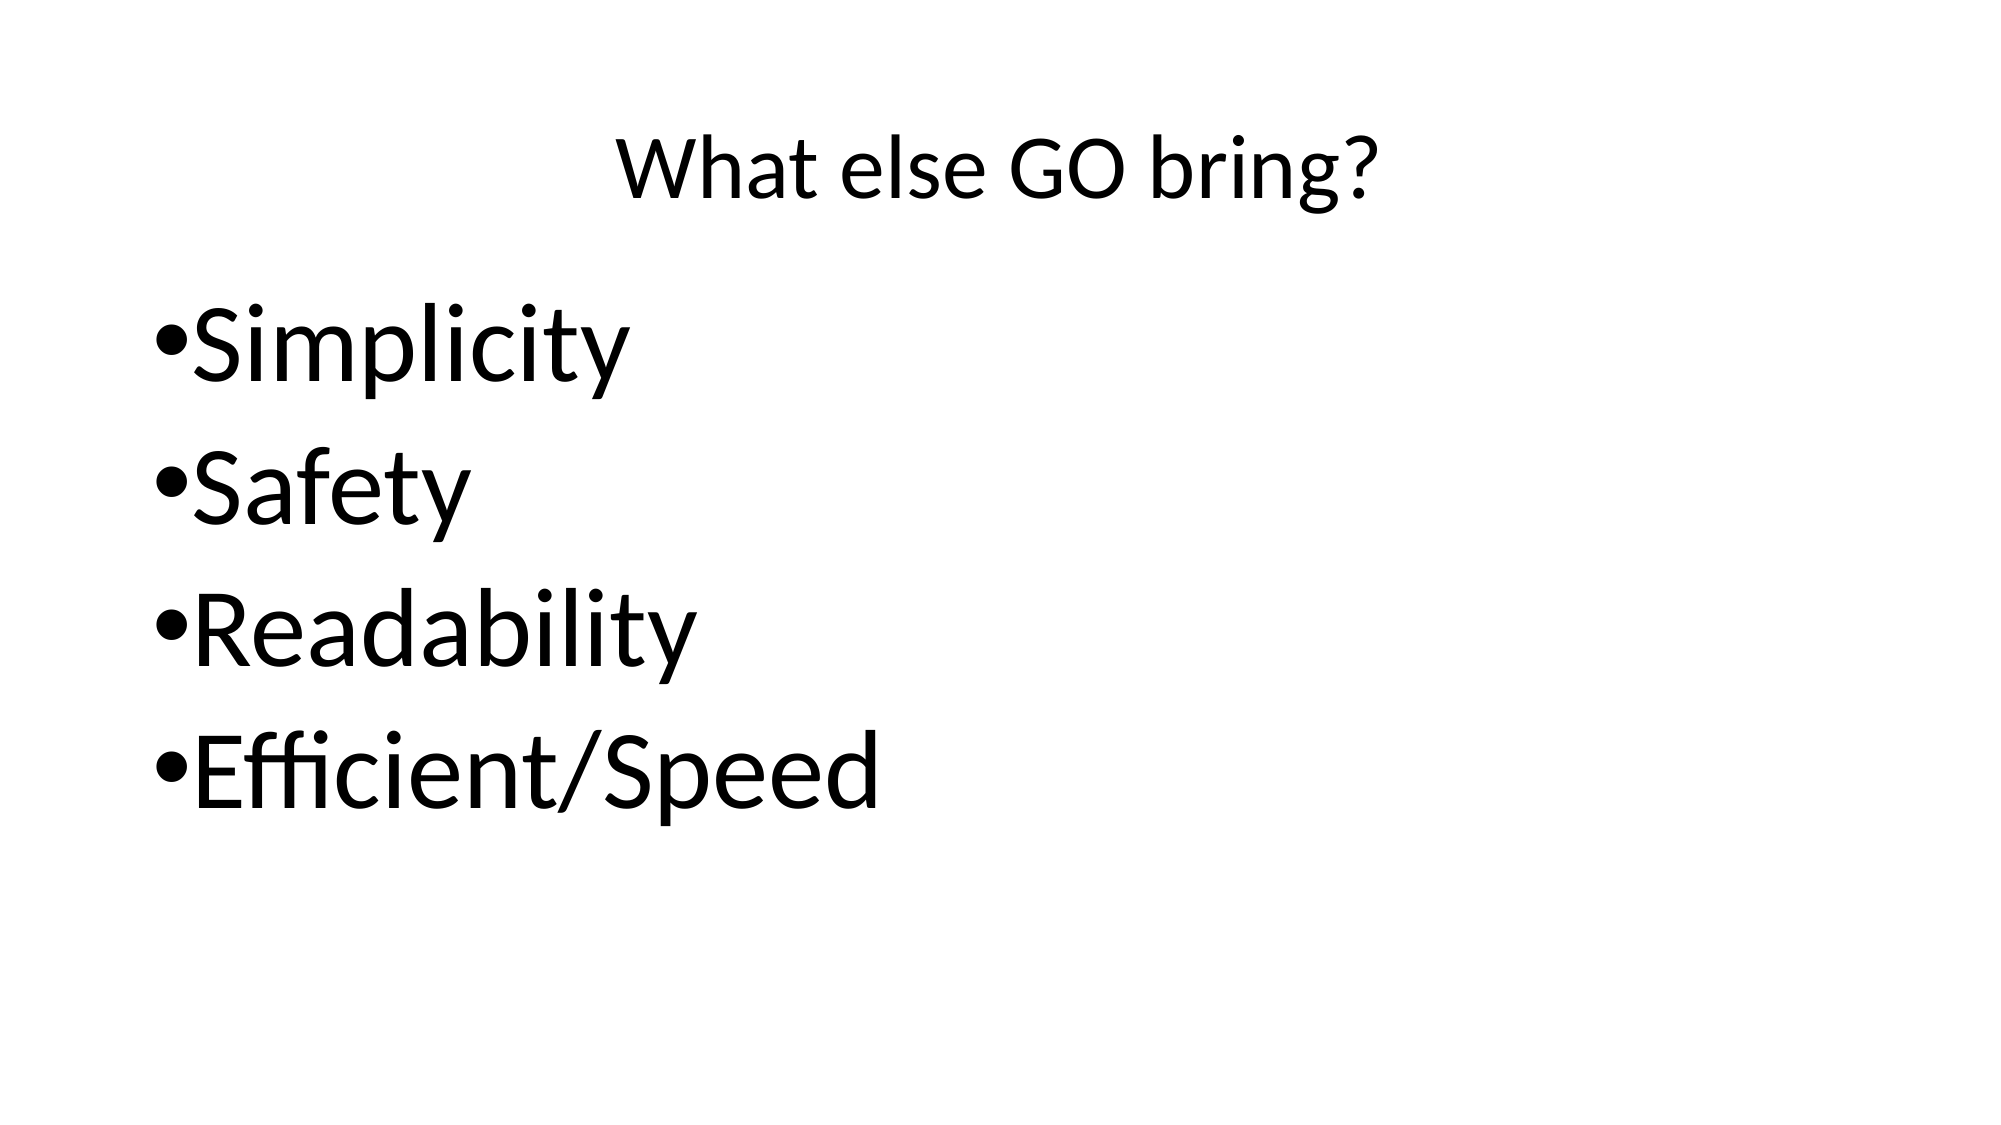

# What else GO bring?
Simplicity
Safety
Readability
Efficient/Speed